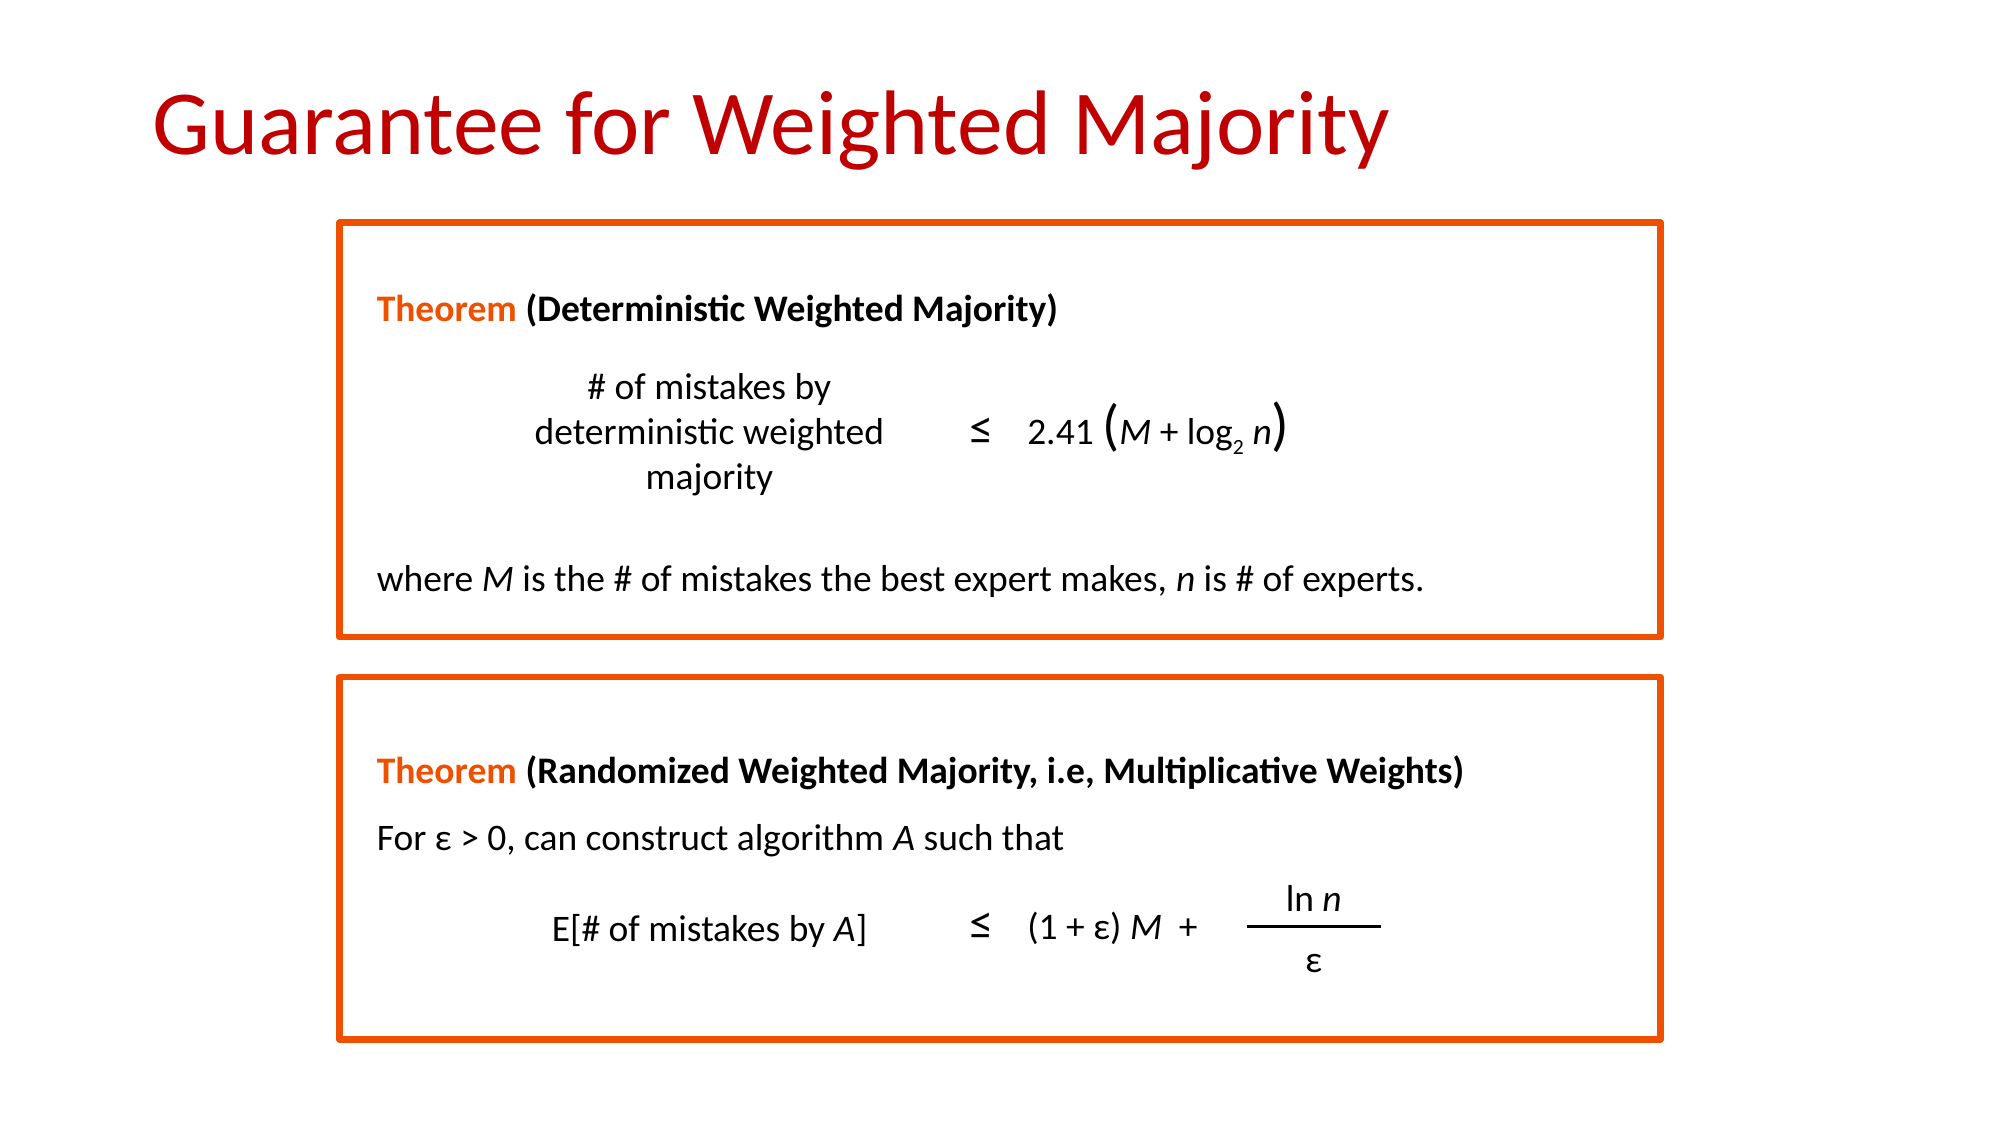

# Guarantee for Weighted Majority
Theorem (Deterministic Weighted Majority)

where M is the # of mistakes the best expert makes, n is # of experts.
# of mistakes by deterministic weighted majority
≤    2.41 (M + log2 n)
Theorem (Randomized Weighted Majority, i.e, Multiplicative Weights)
For ε > 0, can construct algorithm A such that

ln n
≤    (1 + ε) M  +
E[# of mistakes by A]
ε